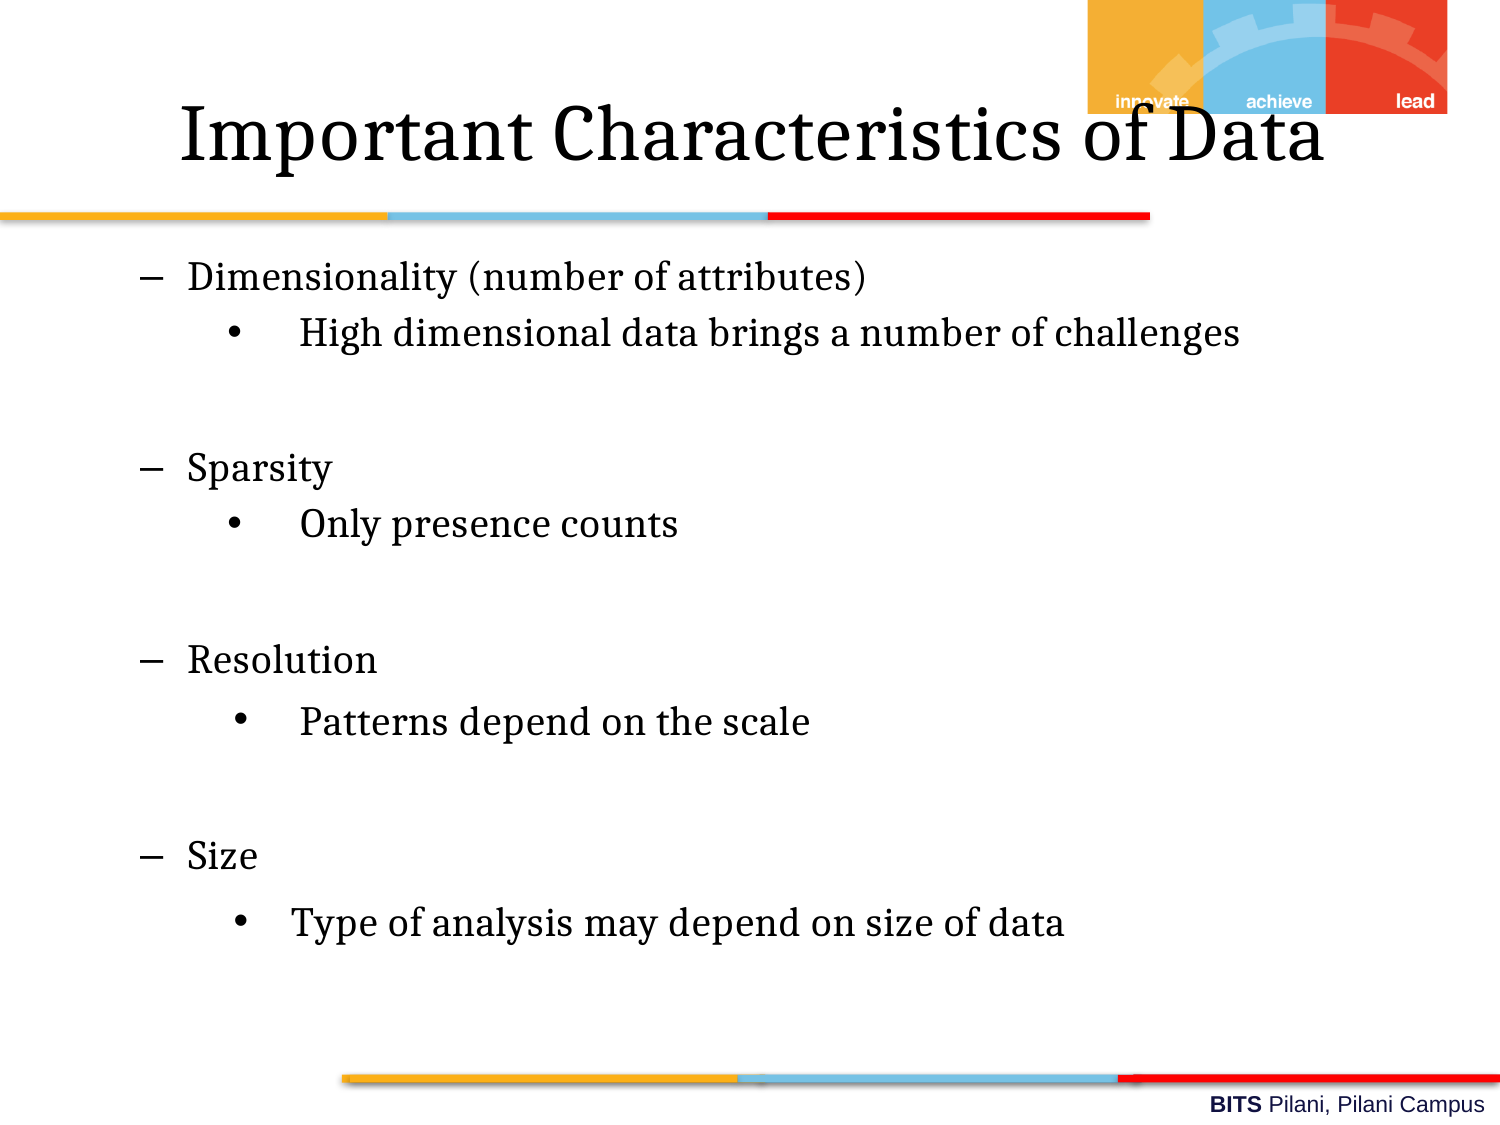

Important Characteristics of Data
Dimensionality (number of attributes)
 High dimensional data brings a number of challenges

Sparsity
 Only presence counts

Resolution
 Patterns depend on the scale

Size
Type of analysis may depend on size of data